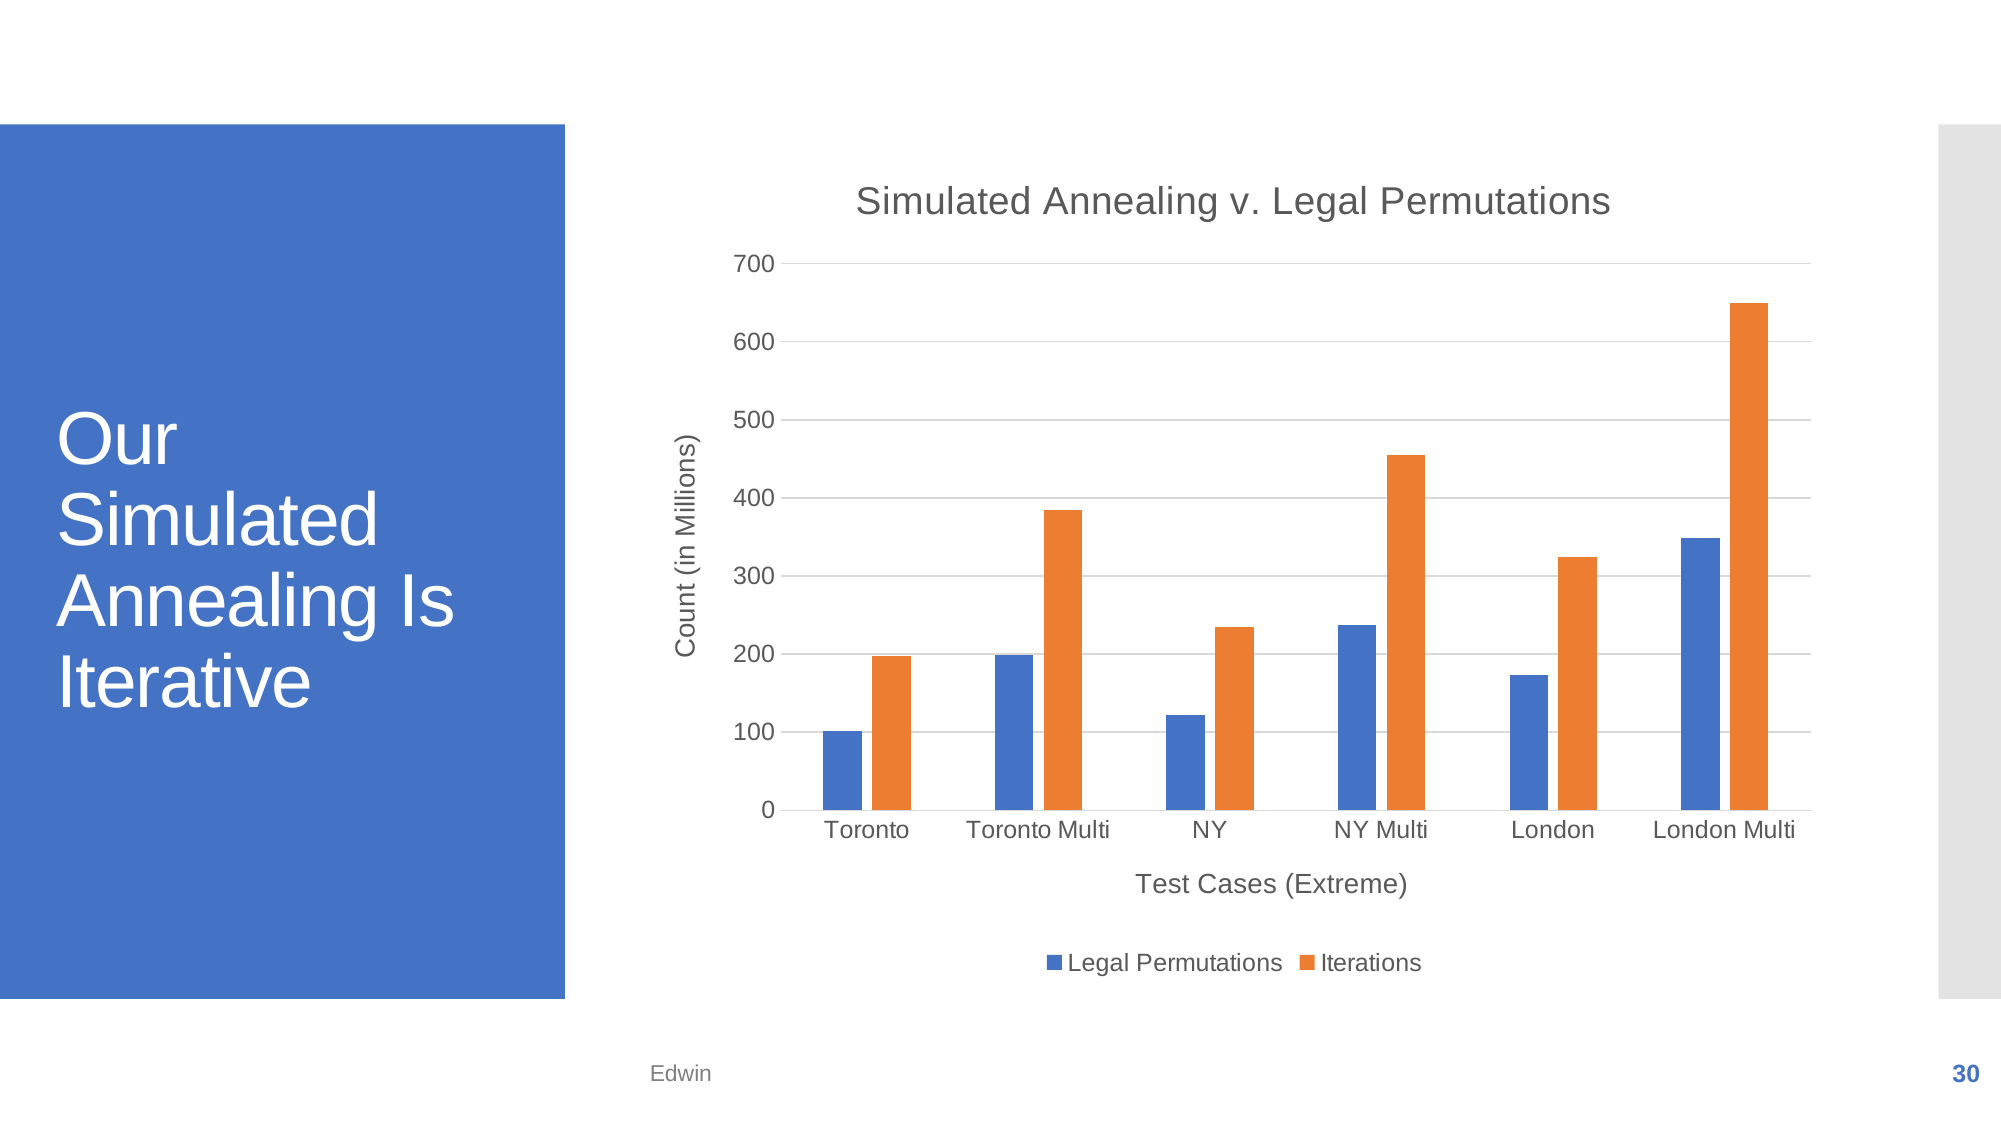

### Chart: Simulated Annealing v. Legal Permutations

| Category | Legal Permutations | Iterations |
|---|---|---|
| Toronto | 102.0 | 197.0 |
| Toronto Multi | 199.0 | 385.0 |
| NY | 122.0 | 234.0 |
| NY Multi | 237.0 | 455.0 |
| London | 173.0 | 324.0 |
| London Multi | 349.0 | 650.0 |
# Our Simulated Annealing Is Iterative
Edwin
30